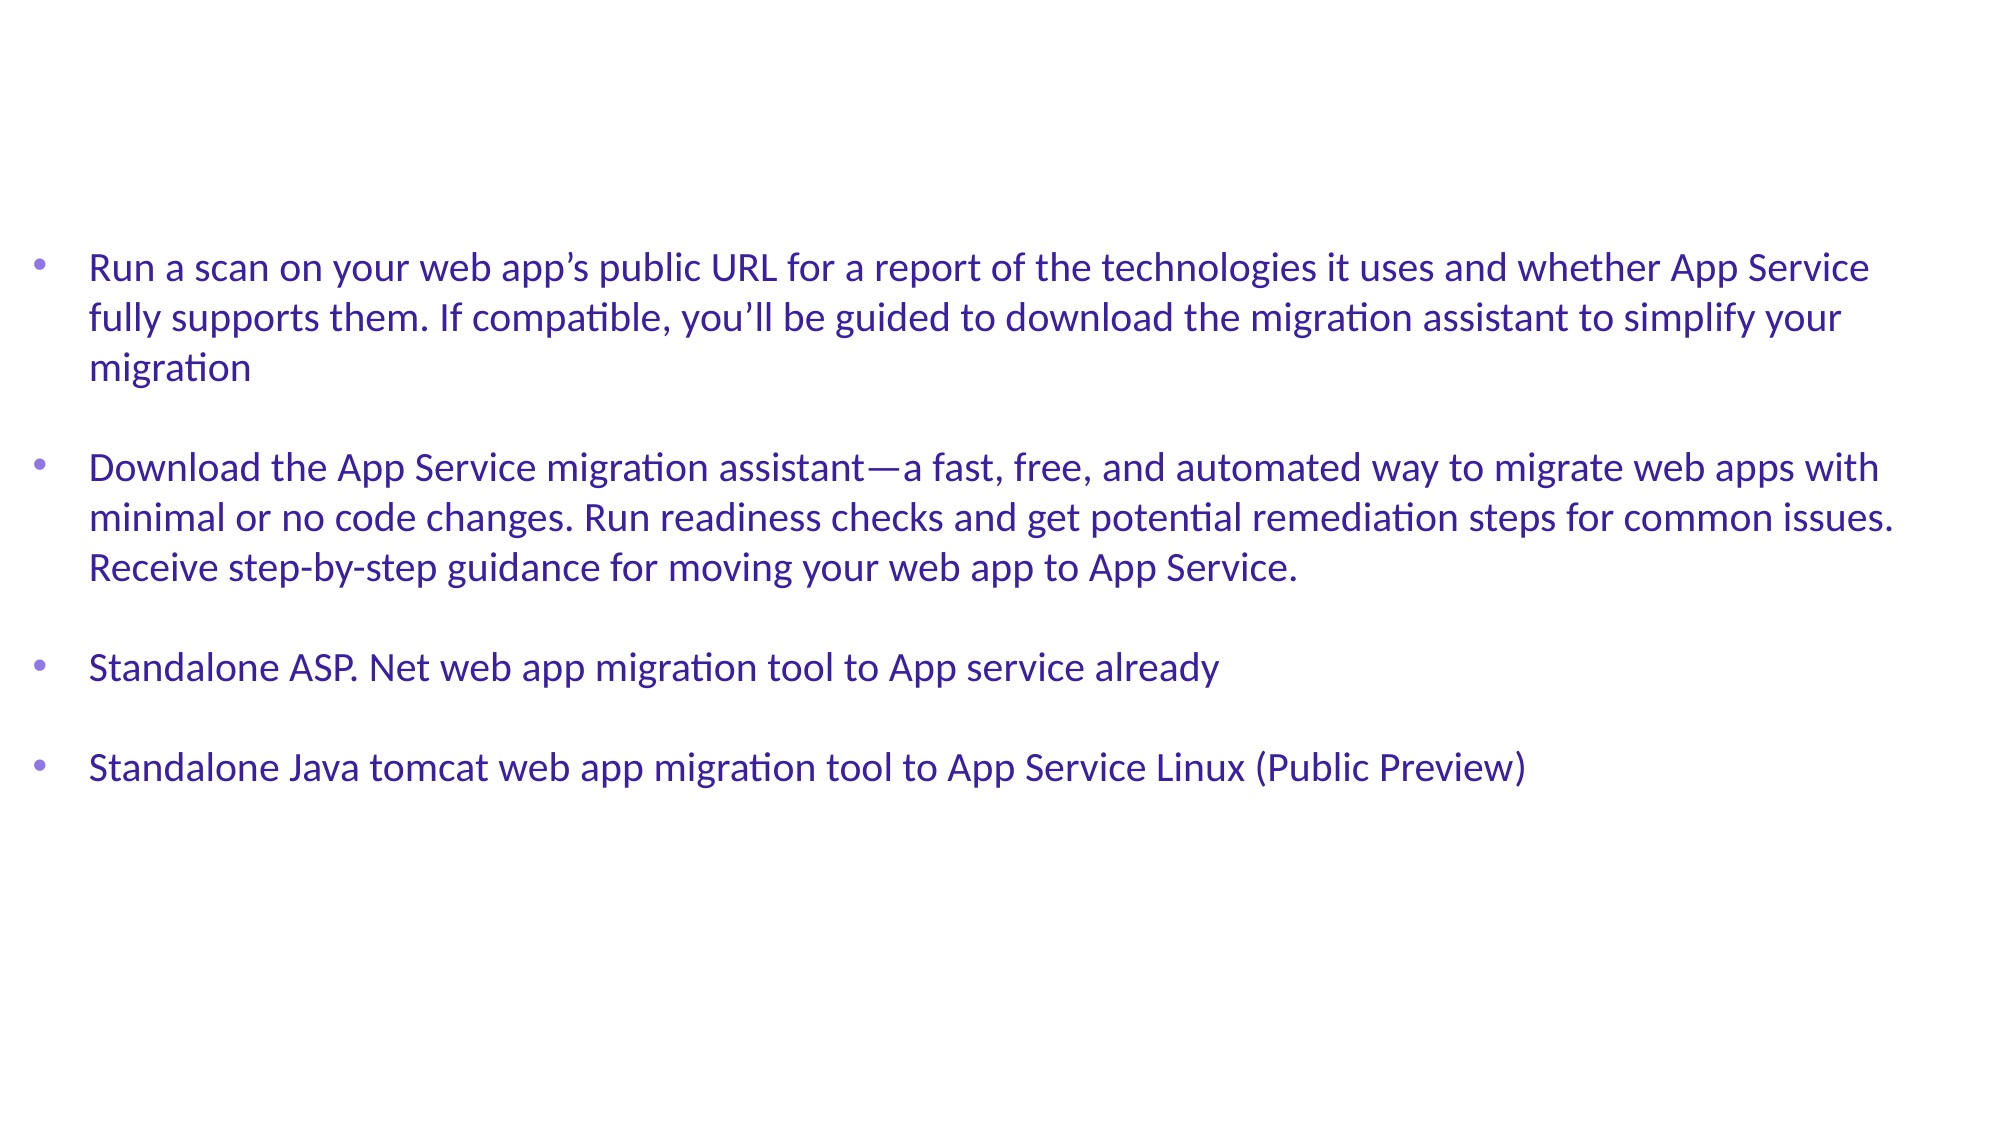

Run a scan on your web app’s public URL for a report of the technologies it uses and whether App Service fully supports them. If compatible, you’ll be guided to download the migration assistant to simplify your migration

Download the App Service migration assistant—a fast, free, and automated way to migrate web apps with minimal or no code changes. Run readiness checks and get potential remediation steps for common issues. Receive step-by-step guidance for moving your web app to App Service.

Standalone ASP. Net web app migration tool to App service already

Standalone Java tomcat web app migration tool to App Service Linux (Public Preview​)